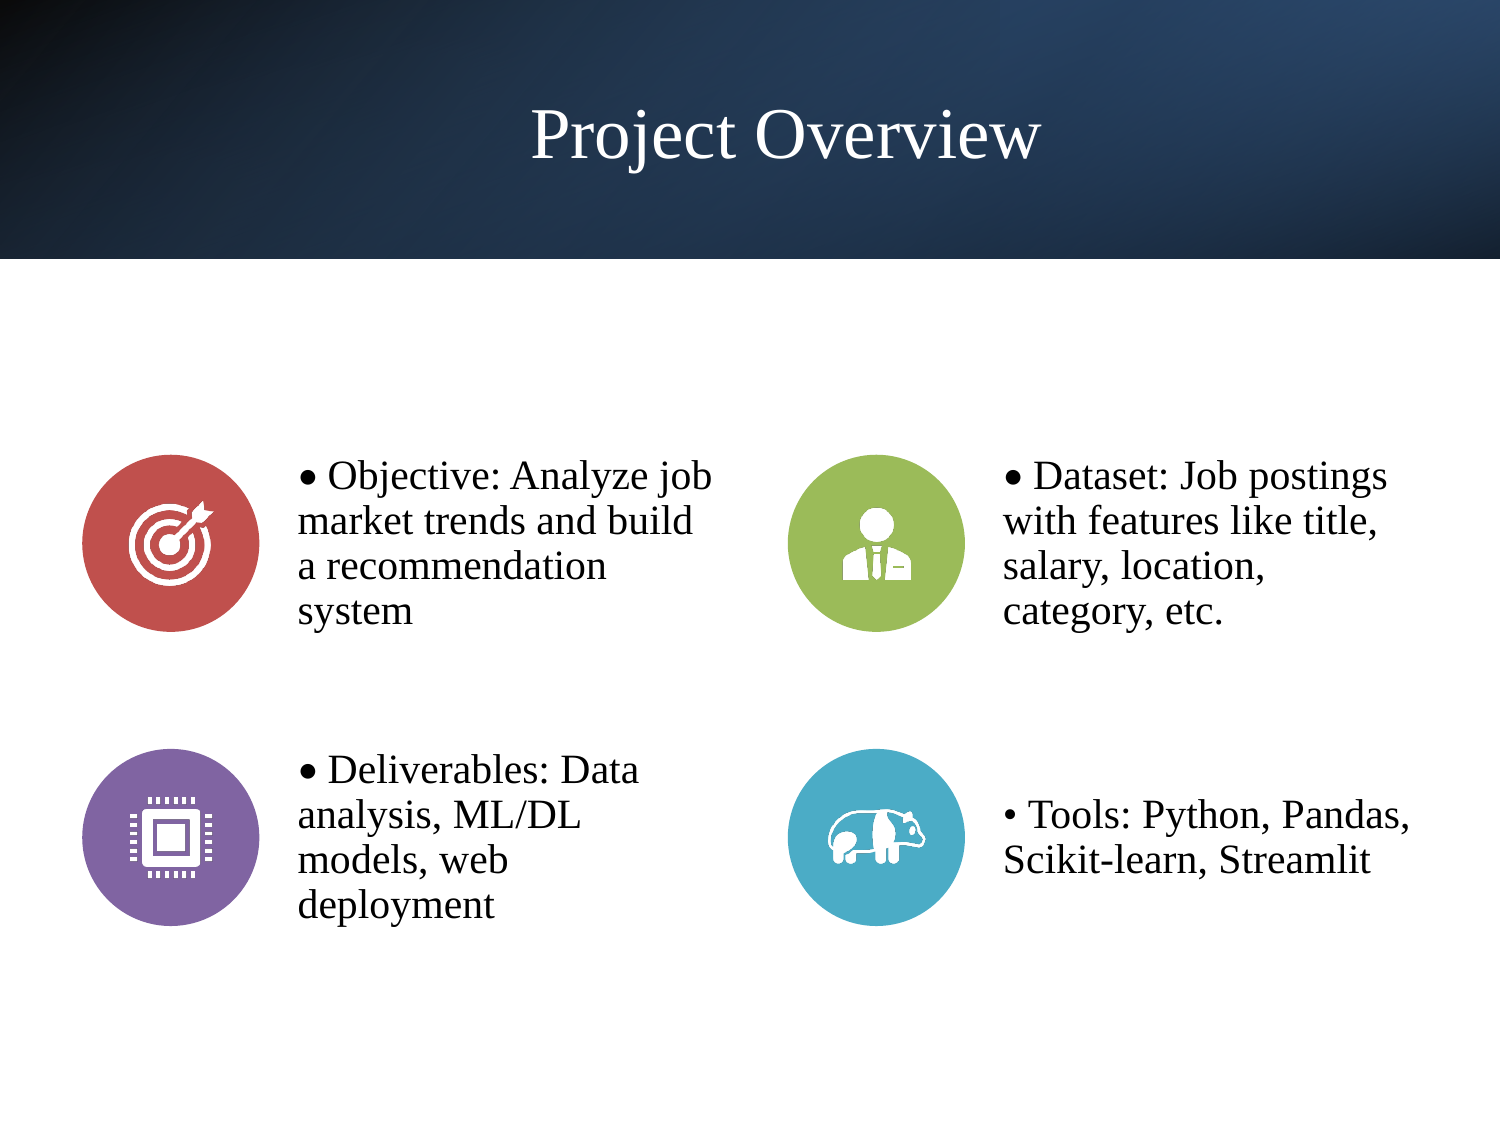

# Project Overview
• Objective: Analyze job market trends and build a recommendation system
• Dataset: Job postings with features like title, salary, location, category, etc.
• Deliverables: Data analysis, ML/DL models, web deployment
• Tools: Python, Pandas, Scikit-learn, Streamlit